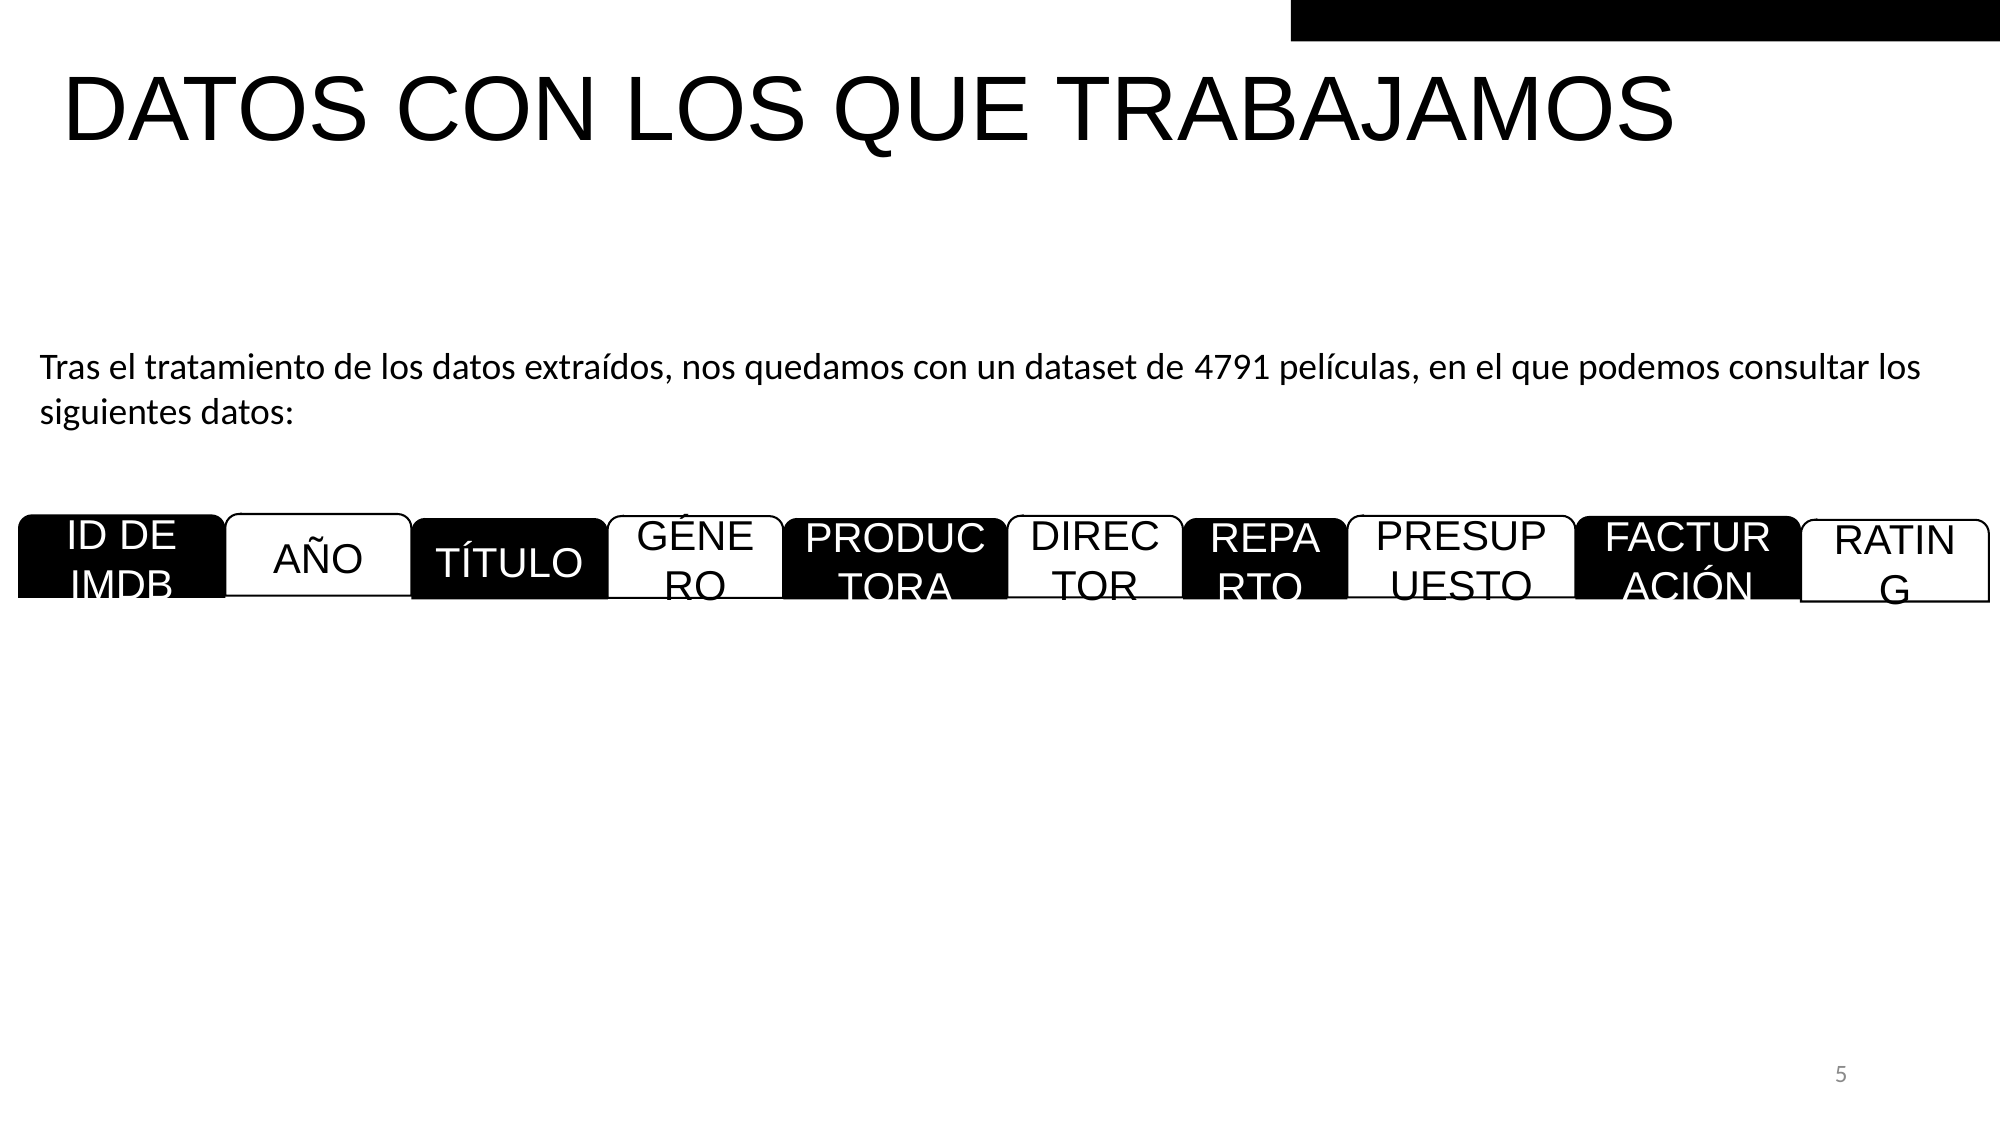

DATOS CON LOS QUE TRABAJAMOS
Tras el tratamiento de los datos extraídos, nos quedamos con un dataset de 4791 películas, en el que podemos consultar los siguientes datos:
AÑO
ID DE IMDB
DIRECTOR
PRESUPUESTO
FACTURACIÓN
GÉNERO
PRODUCTORA
REPARTO
TÍTULO
RATING

5